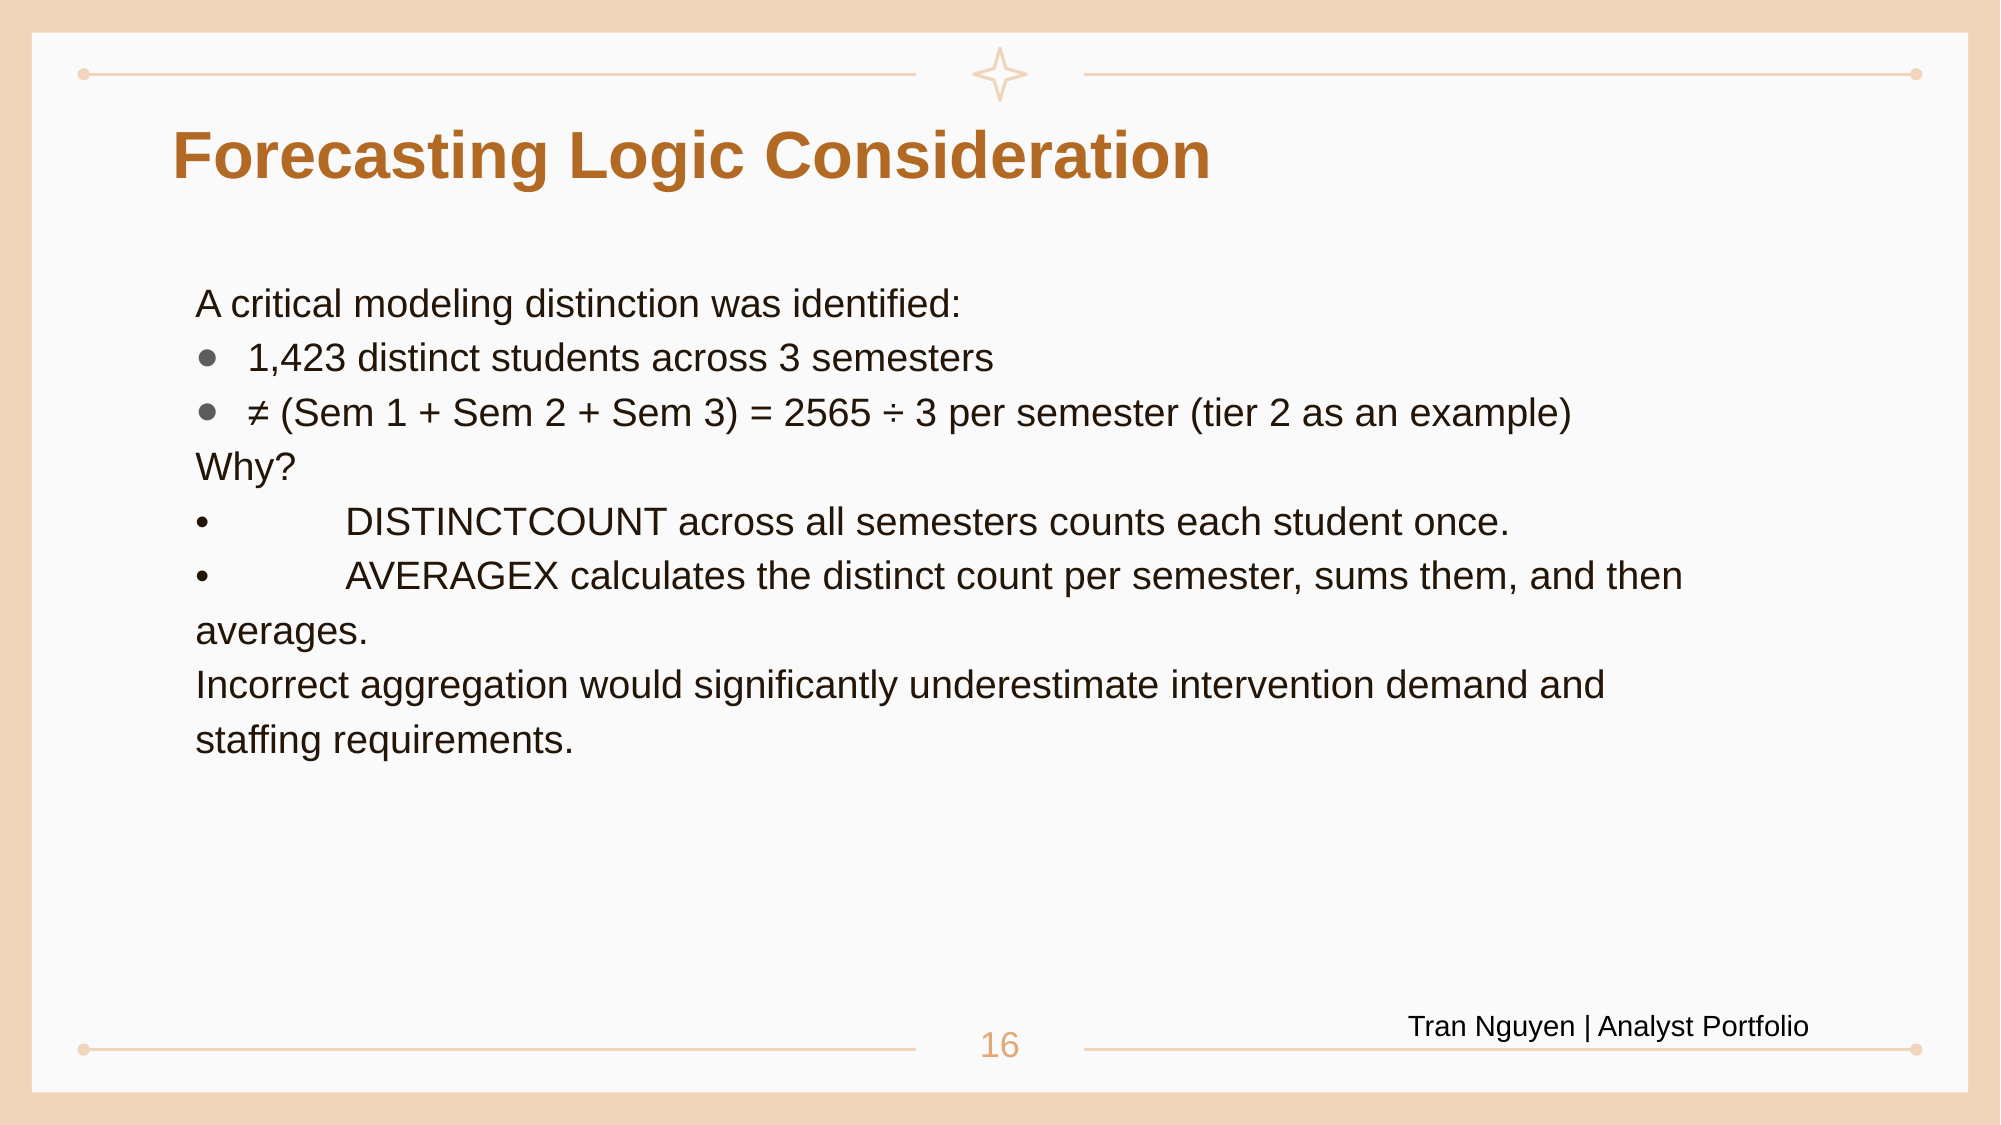

# Forecasting Logic Consideration
A critical modeling distinction was identified:
1,423 distinct students across 3 semesters
≠ (Sem 1 + Sem 2 + Sem 3) = 2565 ÷ 3 per semester (tier 2 as an example)
Why?
•	DISTINCTCOUNT across all semesters counts each student once.
•	AVERAGEX calculates the distinct count per semester, sums them, and then averages.
Incorrect aggregation would significantly underestimate intervention demand and staffing requirements.

16